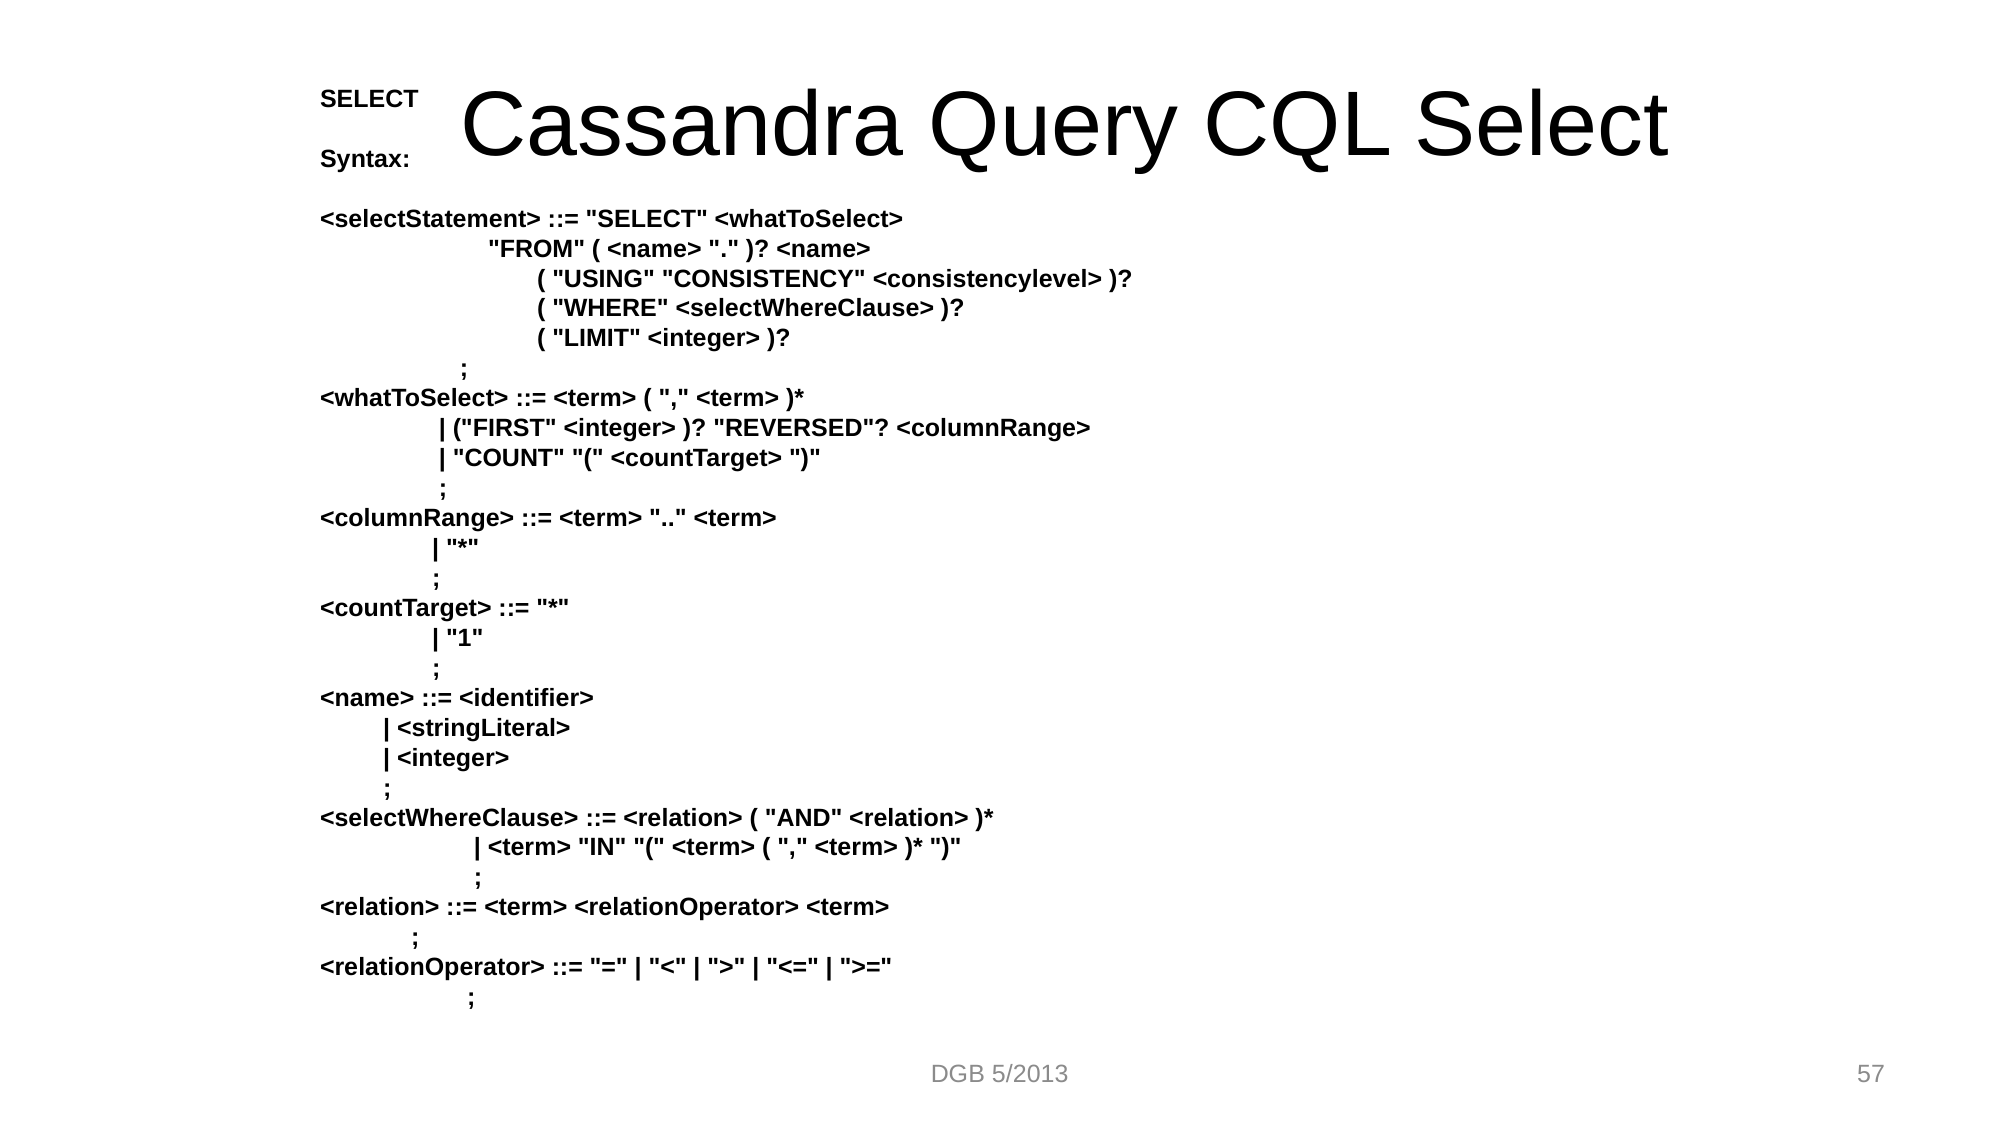

# Cassandra Query CQL Select
SELECT

Syntax:

<selectStatement> ::= "SELECT" <whatToSelect>
                        "FROM" ( <name> "." )? <name>
                               ( "USING" "CONSISTENCY" <consistencylevel> )?
                               ( "WHERE" <selectWhereClause> )?
                               ( "LIMIT" <integer> )?
                    ;
<whatToSelect> ::= <term> ( "," <term> )*
                 | ("FIRST" <integer> )? "REVERSED"? <columnRange>
                 | "COUNT" "(" <countTarget> ")"
                 ;
<columnRange> ::= <term> ".." <term>
                | "*"
                ;
<countTarget> ::= "*"
                | "1"
                ;
<name> ::= <identifier>
         | <stringLiteral>
         | <integer>
         ;
<selectWhereClause> ::= <relation> ( "AND" <relation> )*
                      | <term> "IN" "(" <term> ( "," <term> )* ")"
                      ;
<relation> ::= <term> <relationOperator> <term>
             ;
<relationOperator> ::= "=" | "<" | ">" | "<=" | ">="
                     ;
DGB 5/2013
57